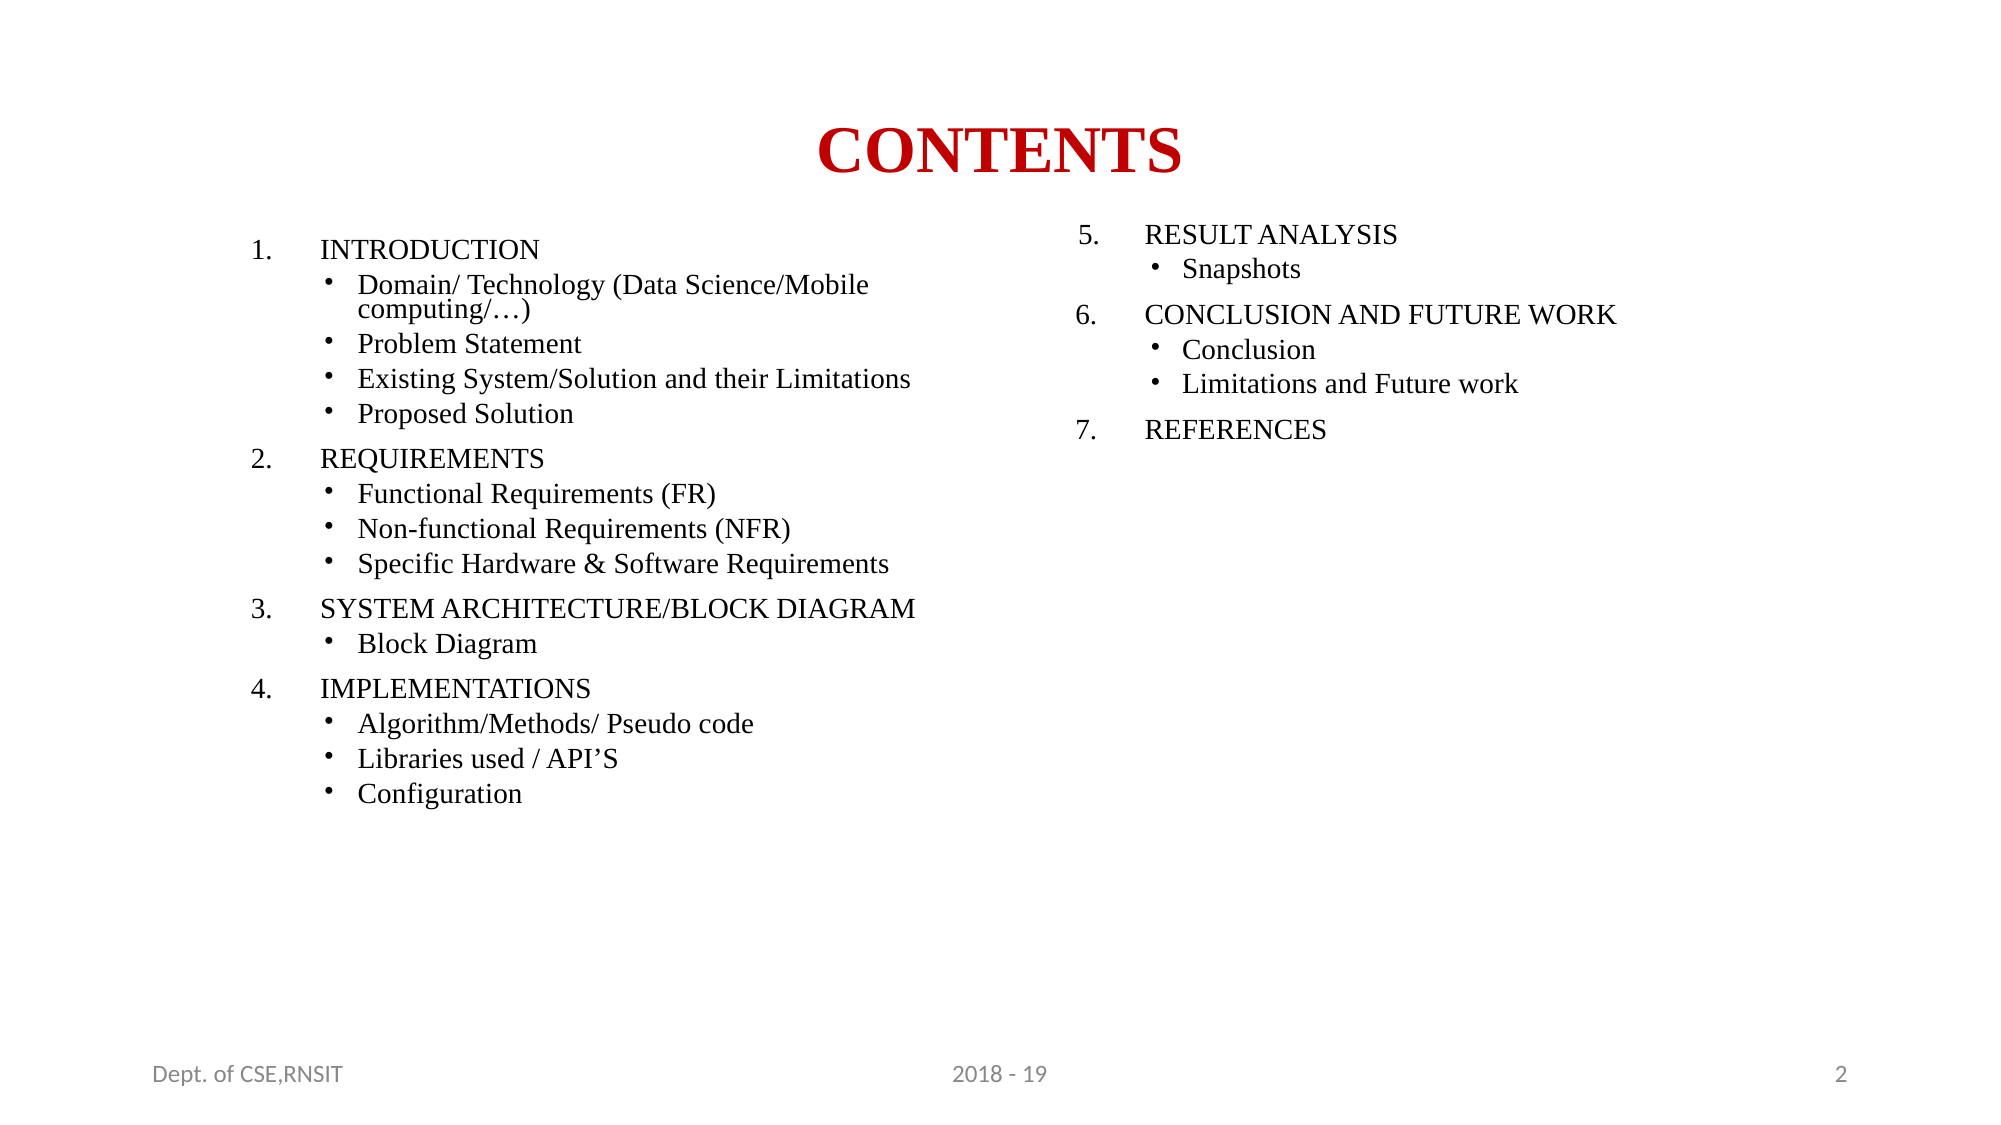

# CONTENTS
RESULT ANALYSIS
Snapshots
CONCLUSION AND FUTURE WORK
Conclusion
Limitations and Future work
REFERENCES

INTRODUCTION
Domain/ Technology (Data Science/Mobile computing/…)
Problem Statement
Existing System/Solution and their Limitations
Proposed Solution
REQUIREMENTS
Functional Requirements (FR)
Non-functional Requirements (NFR)
Specific Hardware & Software Requirements
SYSTEM ARCHITECTURE/BLOCK DIAGRAM
Block Diagram
IMPLEMENTATIONS
Algorithm/Methods/ Pseudo code
Libraries used / API’S
Configuration

Dept. of CSE,RNSIT
2018 - 19
2